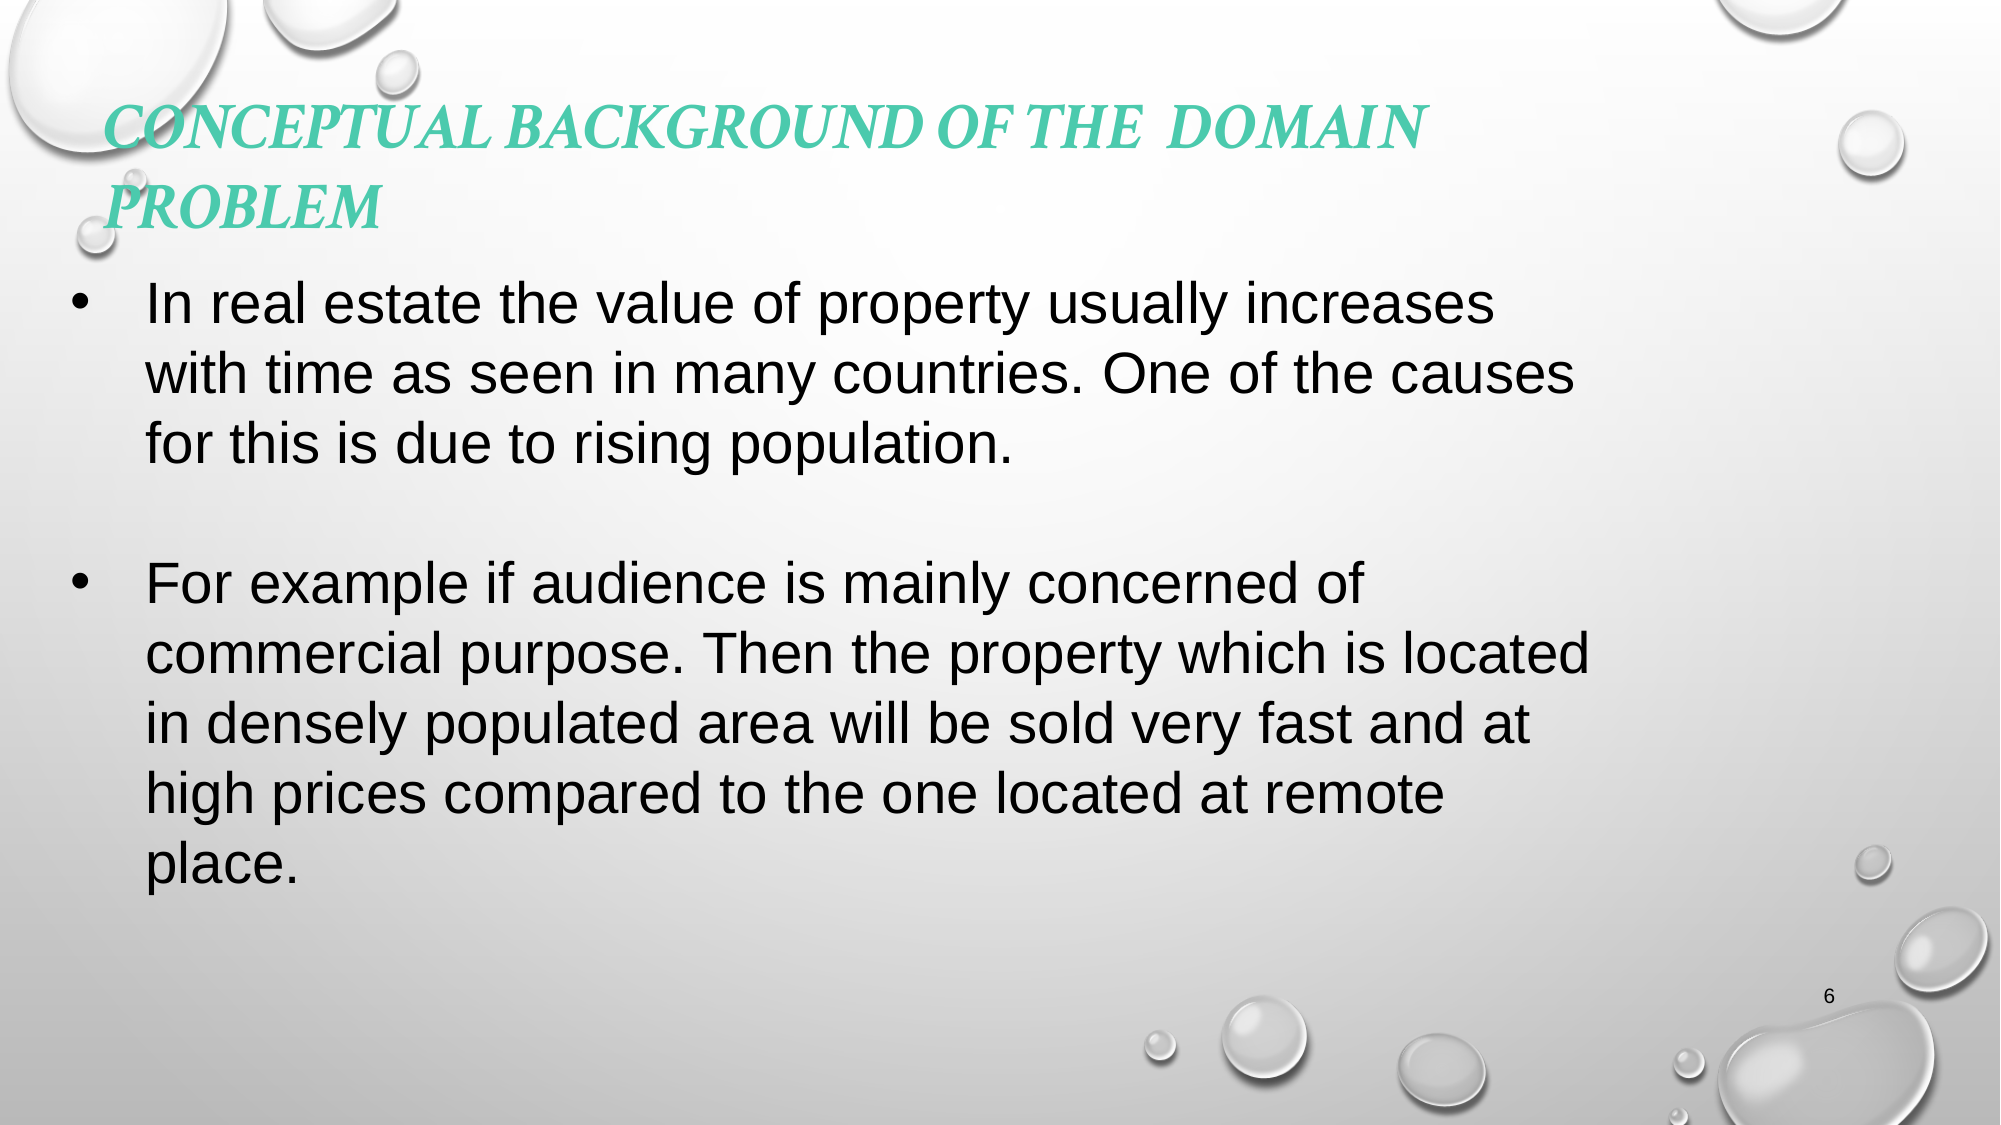

CONCEPTUAL BACKGROUND OF THE  DOMAIN PROBLEM
In real estate the value of property usually increases with time as seen in many countries. One of the causes for this is due to rising population.

For example if audience is mainly concerned of commercial purpose. Then the property which is located in densely populated area will be sold very fast and at high prices compared to the one located at remote place.
6